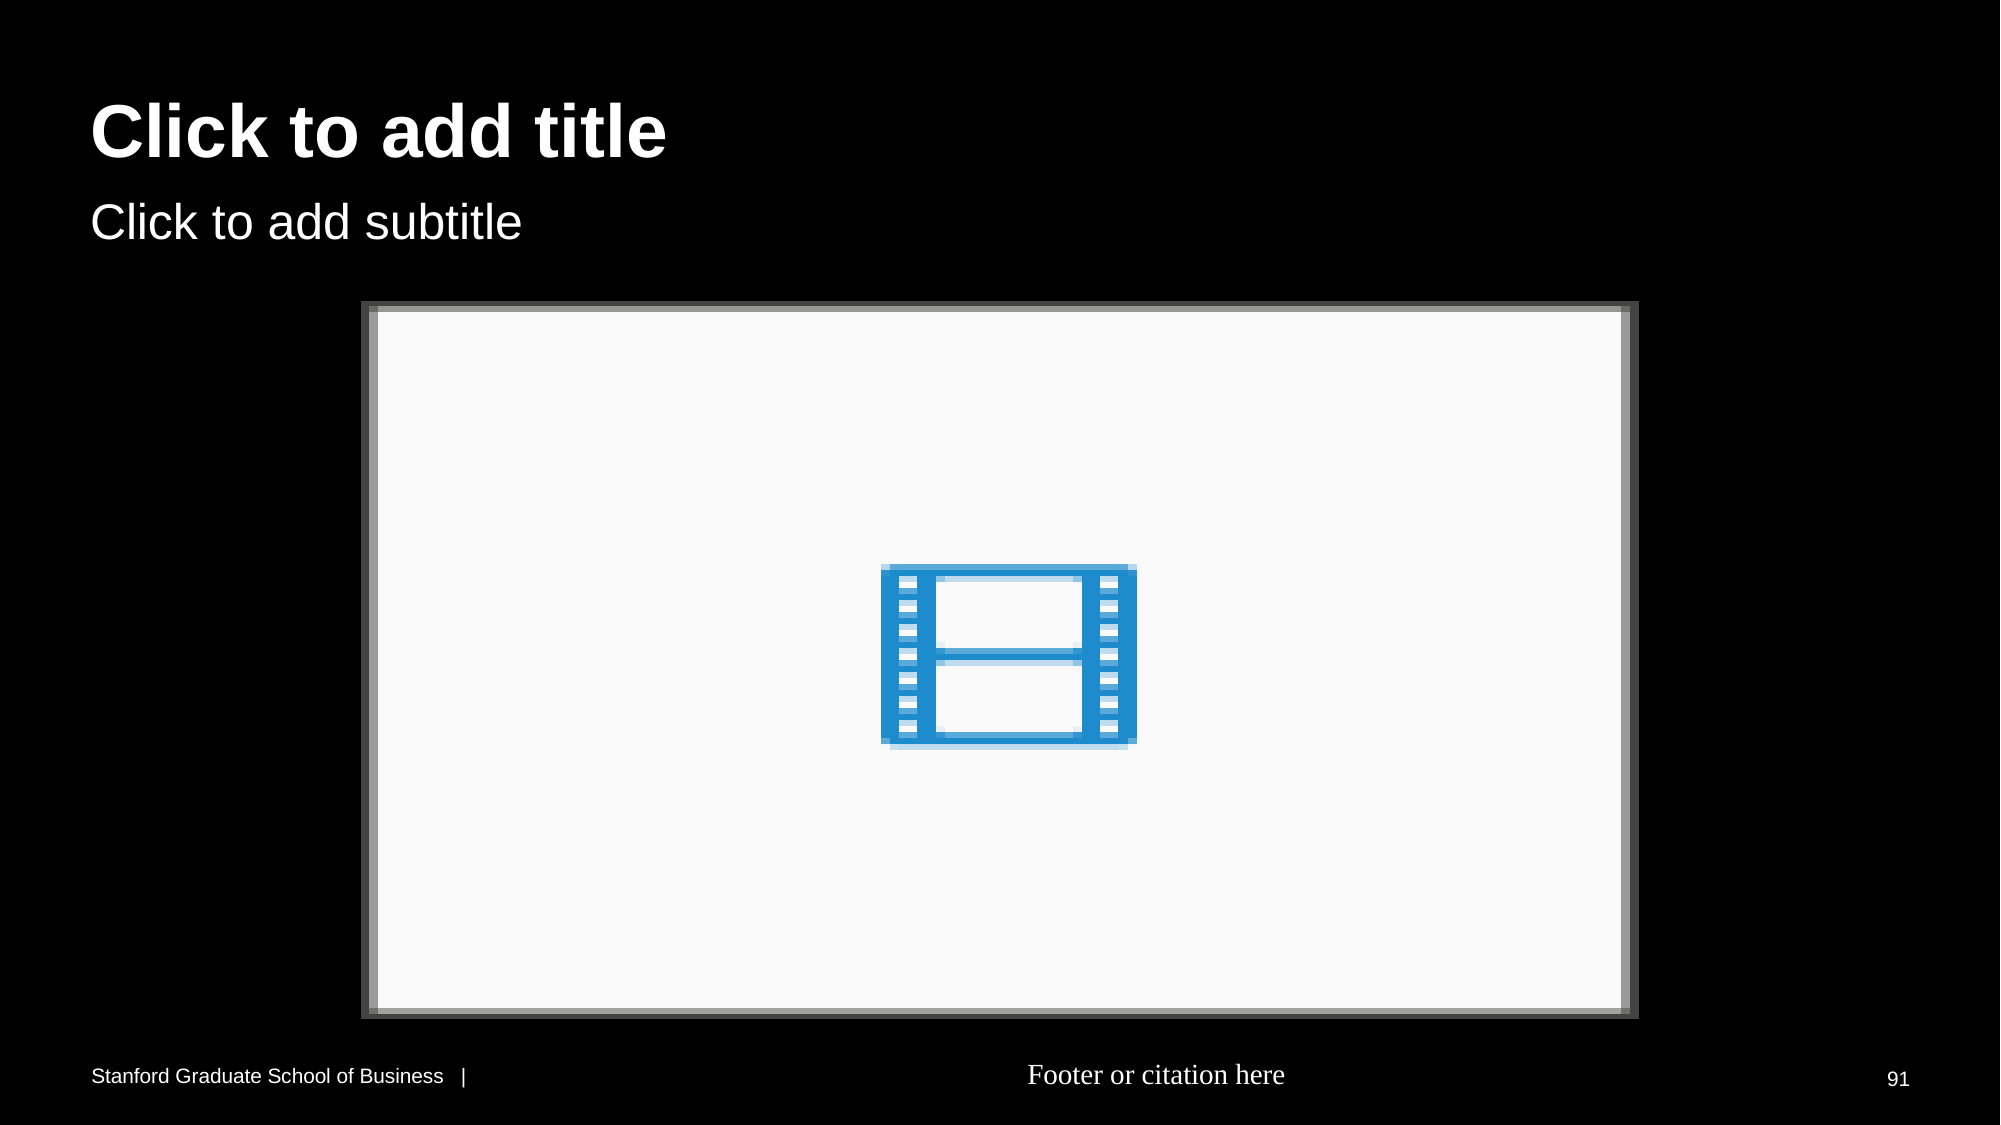

# Click to add title
Click to add subtitle

Footer or citation here
91